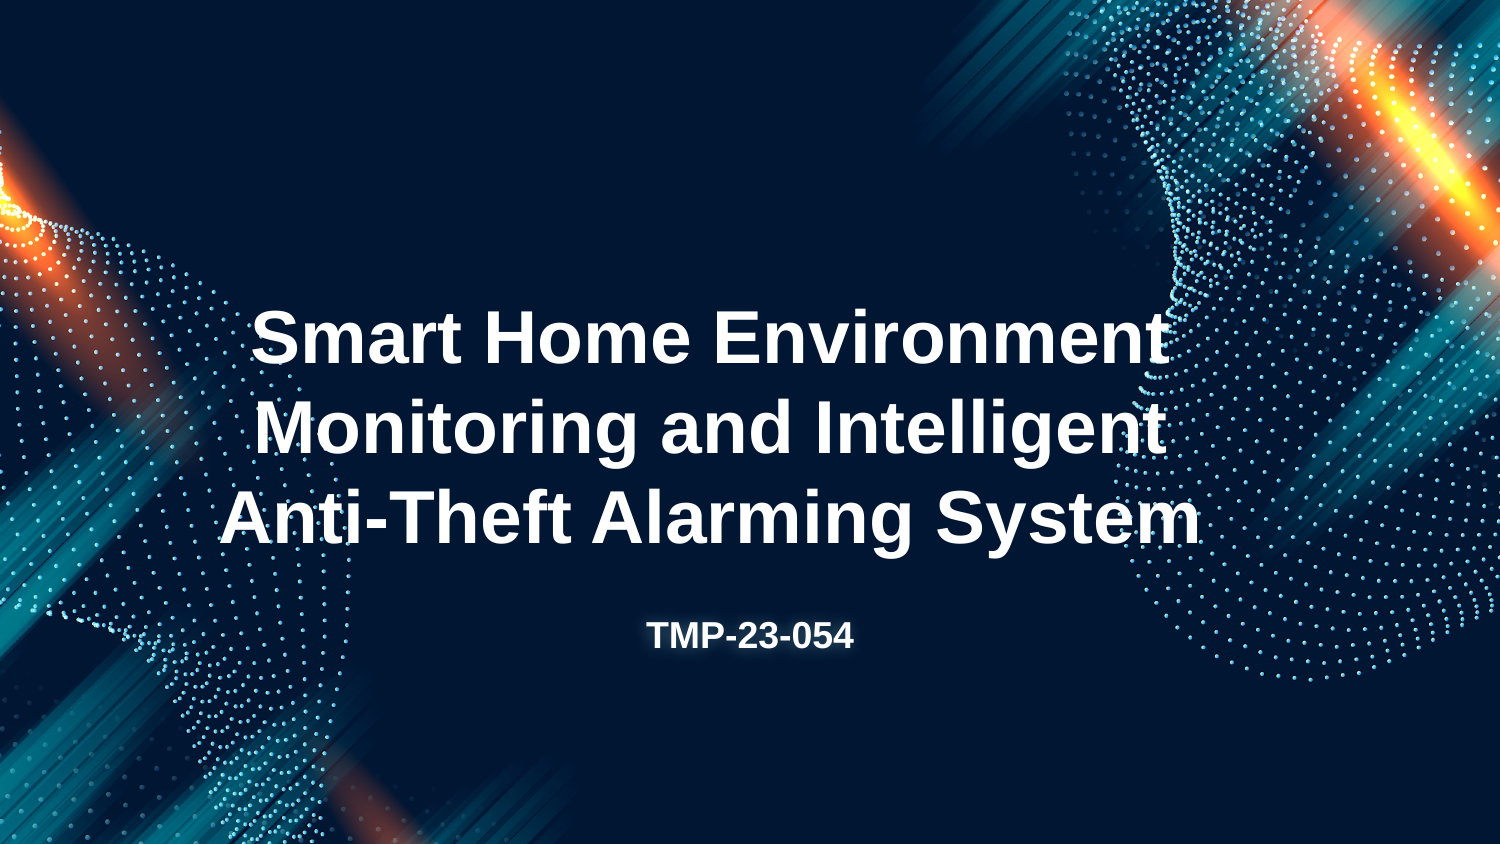

Smart Home Environment Monitoring and Intelligent Anti-Theft Alarming System
# TMP-23-054